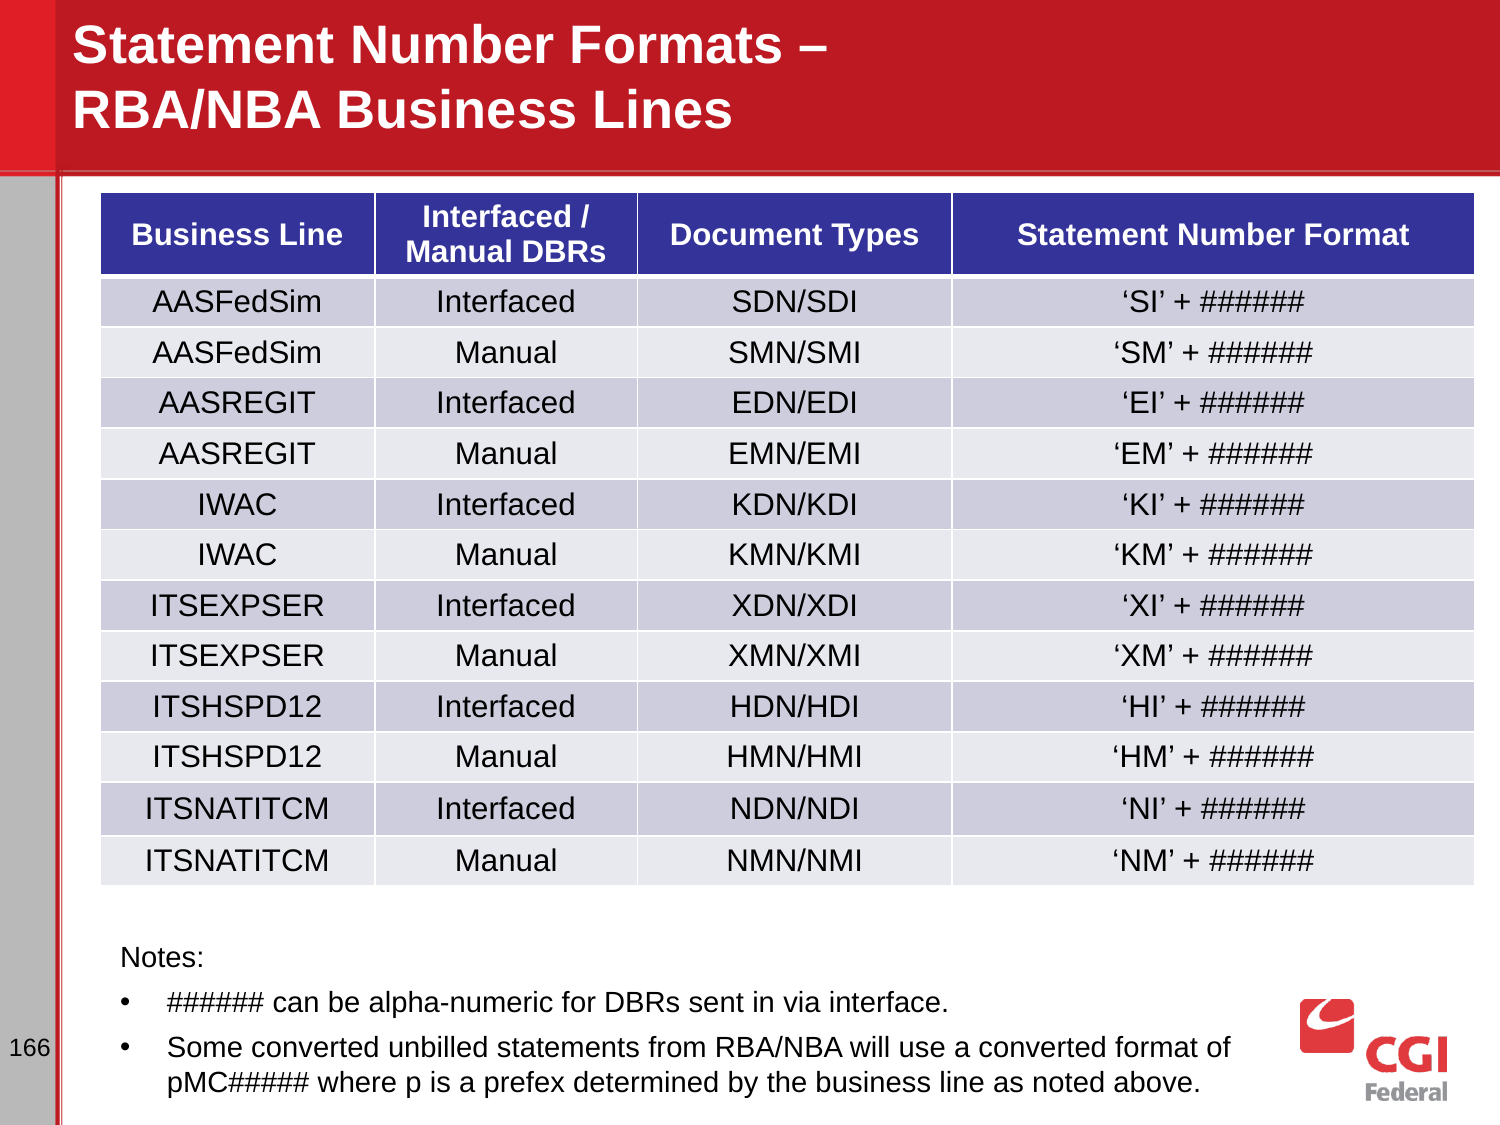

# Statement Number Formats – RBA/NBA Business Lines
| Business Line | Interfaced / Manual DBRs | Document Types | Statement Number Format |
| --- | --- | --- | --- |
| AASFedSim | Interfaced | SDN/SDI | ‘SI’ + ###### |
| AASFedSim | Manual | SMN/SMI | ‘SM’ + ###### |
| AASREGIT | Interfaced | EDN/EDI | ‘EI’ + ###### |
| AASREGIT | Manual | EMN/EMI | ‘EM’ + ###### |
| IWAC | Interfaced | KDN/KDI | ‘KI’ + ###### |
| IWAC | Manual | KMN/KMI | ‘KM’ + ###### |
| ITSEXPSER | Interfaced | XDN/XDI | ‘XI’ + ###### |
| ITSEXPSER | Manual | XMN/XMI | ‘XM’ + ###### |
| ITSHSPD12 | Interfaced | HDN/HDI | ‘HI’ + ###### |
| ITSHSPD12 | Manual | HMN/HMI | ‘HM’ + ###### |
| ITSNATITCM | Interfaced | NDN/NDI | ‘NI’ + ###### |
| ITSNATITCM | Manual | NMN/NMI | ‘NM’ + ###### |
Notes:

###### can be alpha-numeric for DBRs sent in via interface.

Some converted unbilled statements from RBA/NBA will use a converted format of pMC##### where p is a prefex determined by the business line as noted above.
166